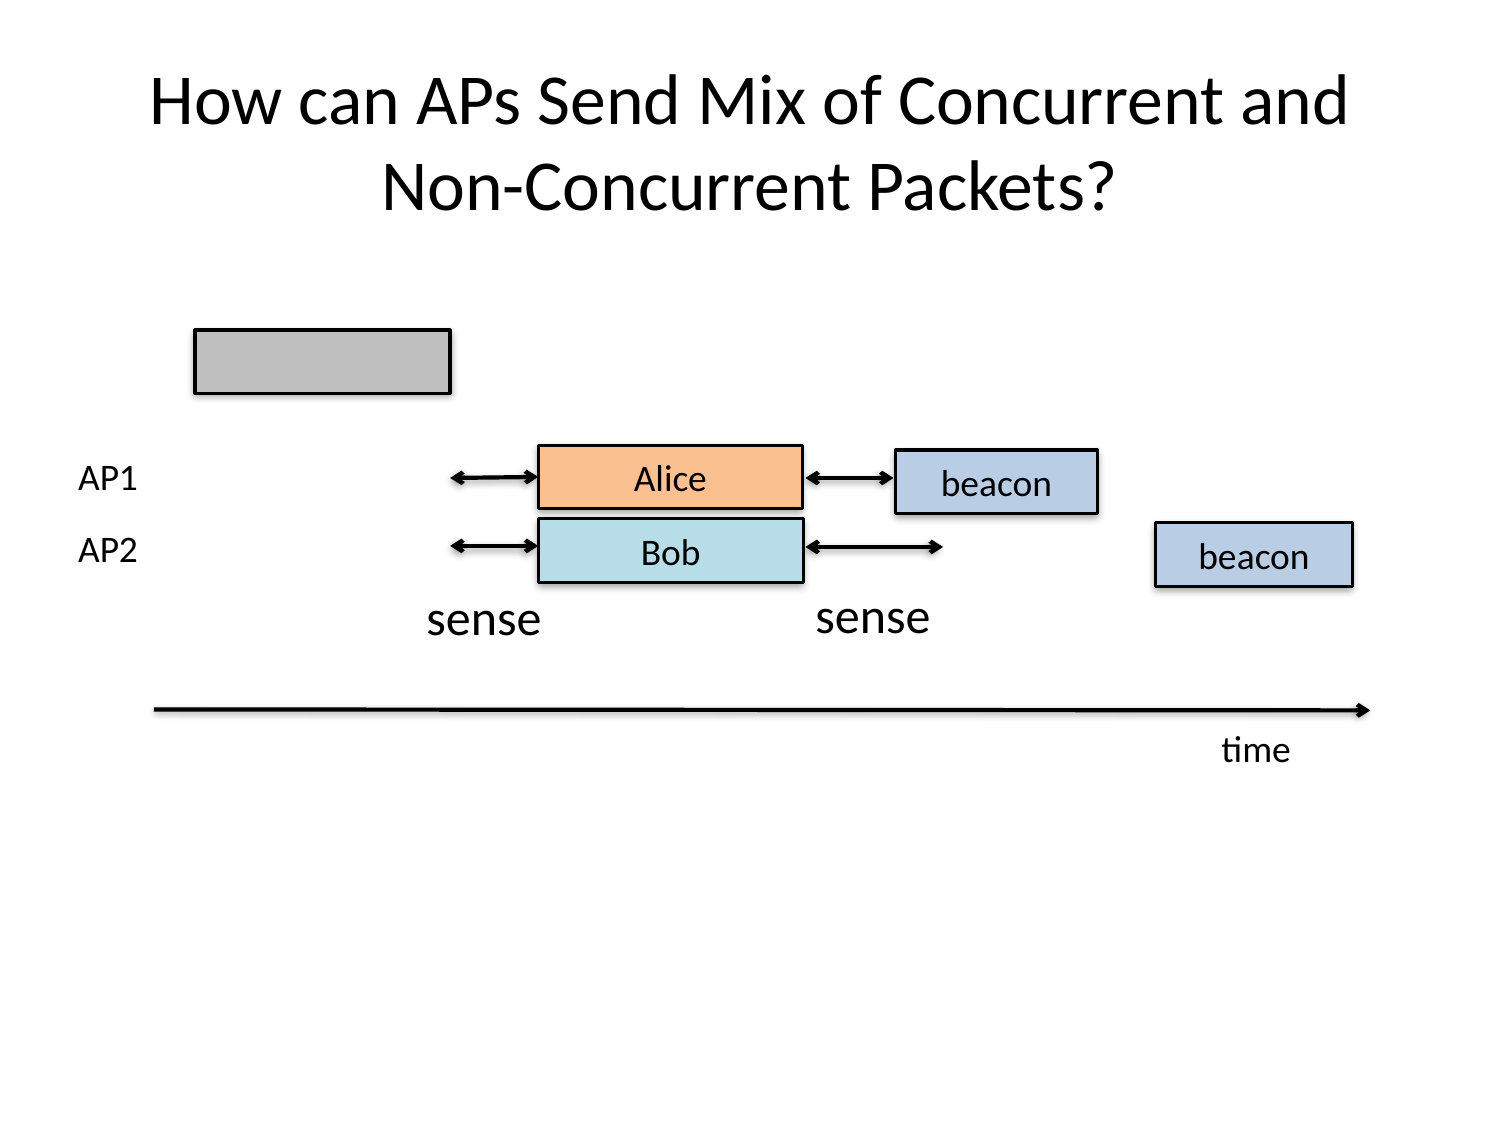

# How can APs Send Mix of Concurrent and Non-Concurrent Packets?

Alice
AP1
beacon
beacon
AP2
Bob
sense
sense
time